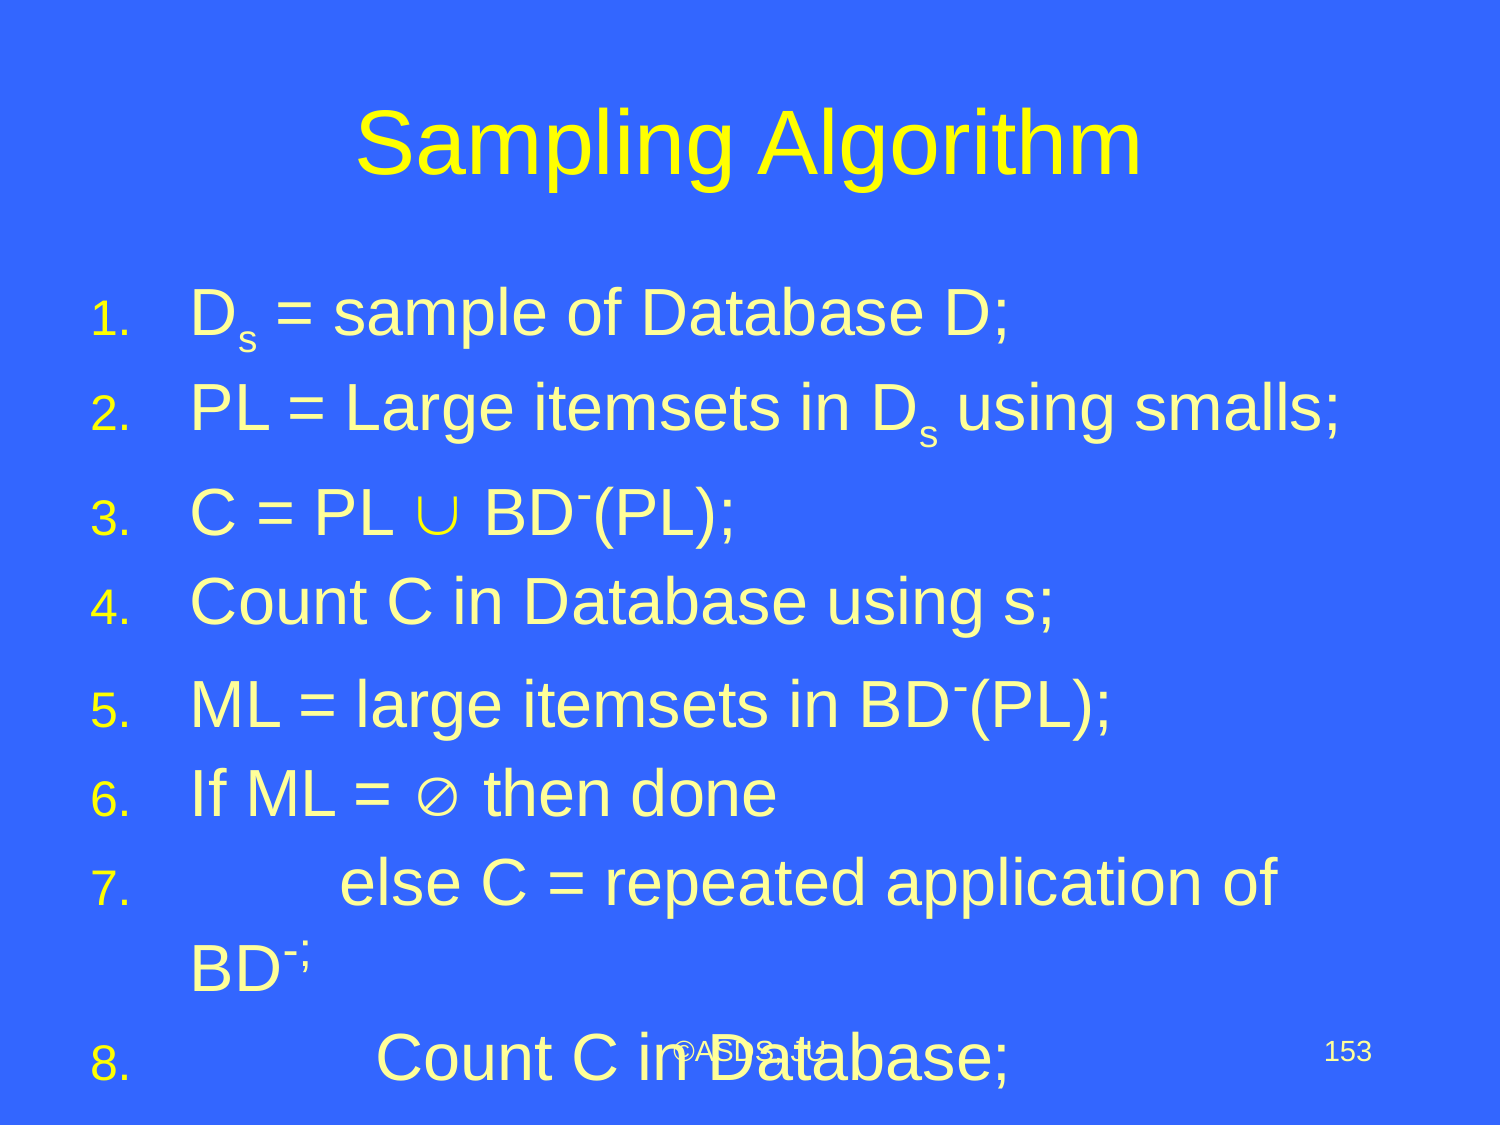

# Sampling Algorithm
Ds = sample of Database D;
PL = Large itemsets in Ds using smalls;
C = PL ∪ BD-(PL);
Count C in Database using s;
ML = large itemsets in BD-(PL);
If ML = ∅ then done
	else C = repeated application of BD-;
          Count C in Database;
©ASDS, JU
153